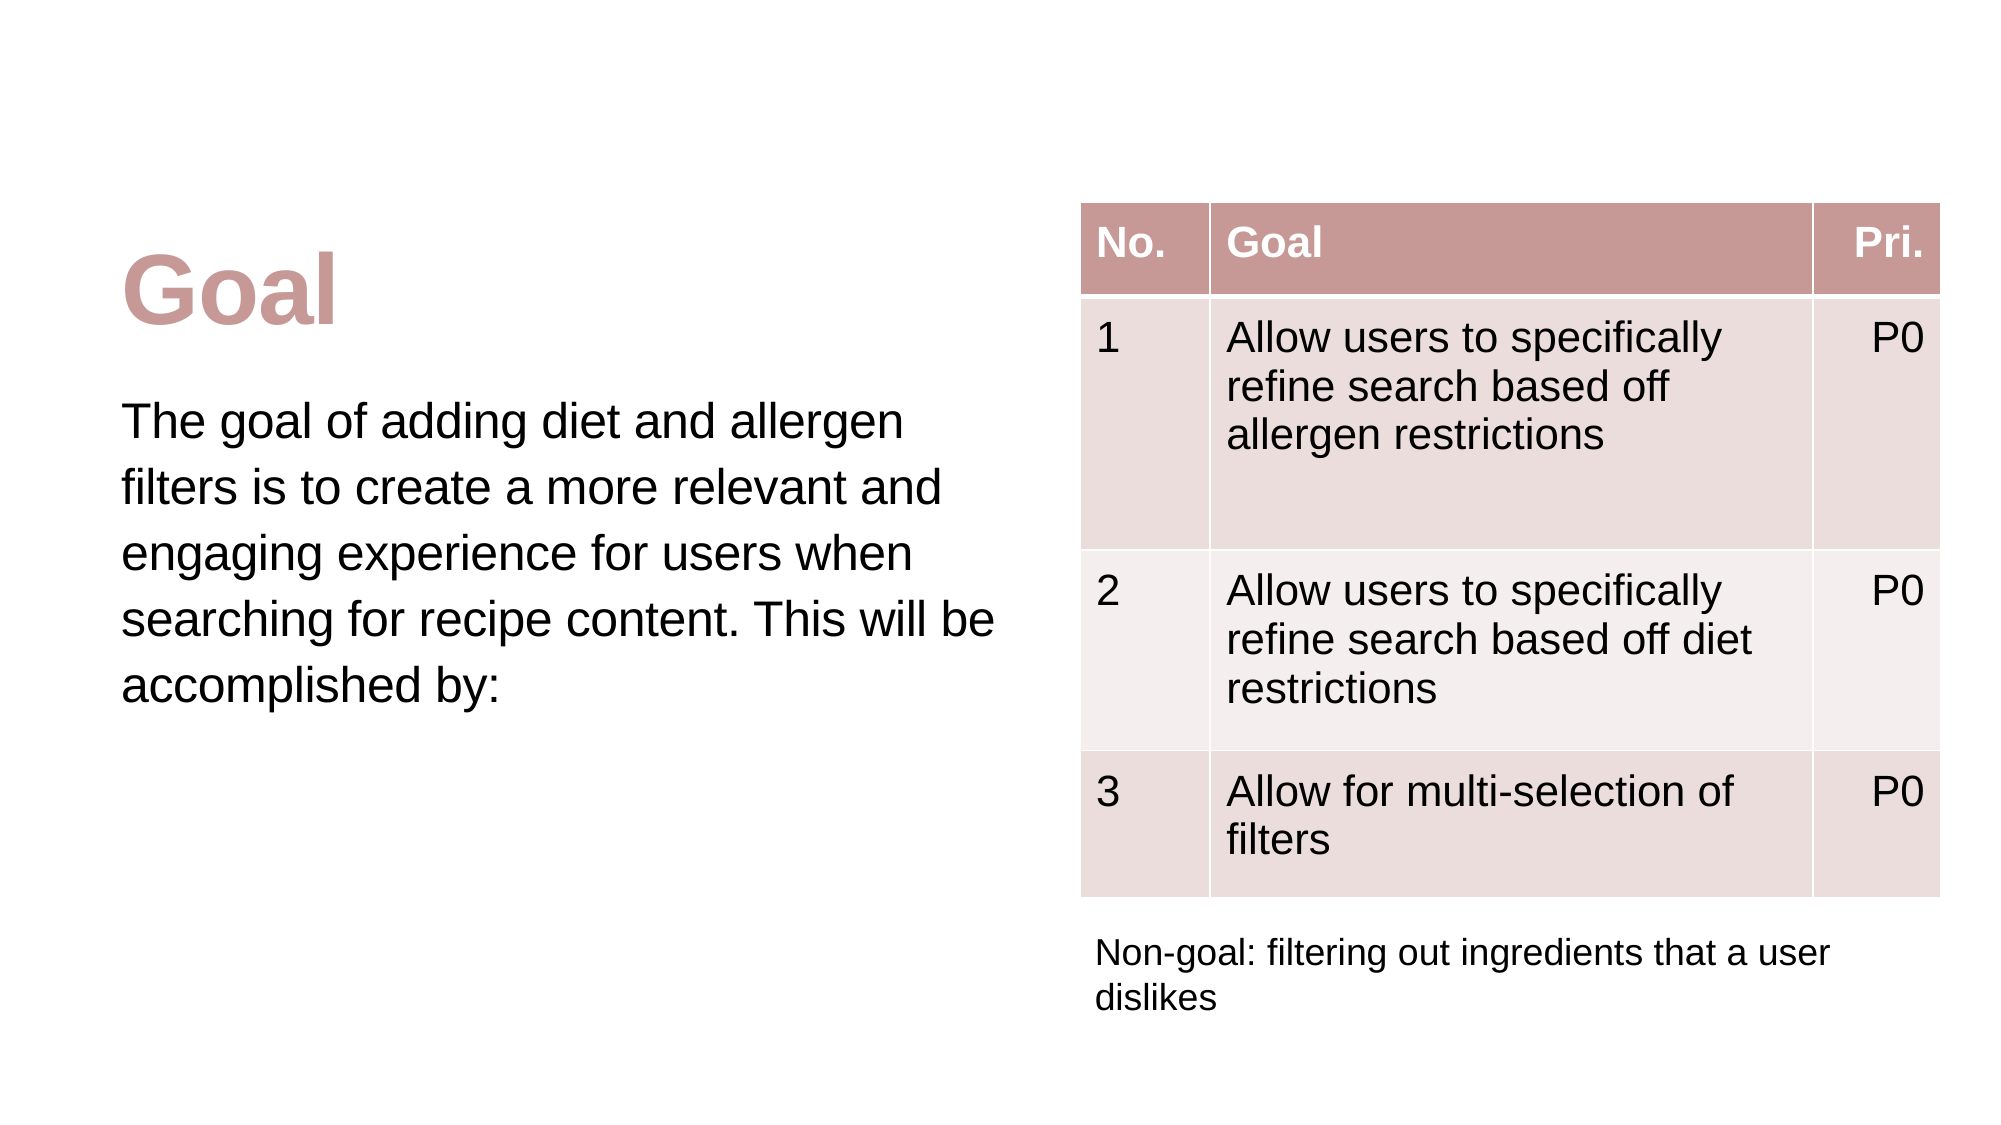

# Goal
| No. | Goal | Pri. |
| --- | --- | --- |
| 1 | Allow users to specifically refine search based off allergen restrictions | P0 |
| 2 | Allow users to specifically refine search based off diet restrictions | P0 |
| 3 | Allow for multi-selection of filters | P0 |
The goal of adding diet and allergen filters is to create a more relevant and engaging experience for users when searching for recipe content. This will be accomplished by:

Non-goal: filtering out ingredients that a user dislikes